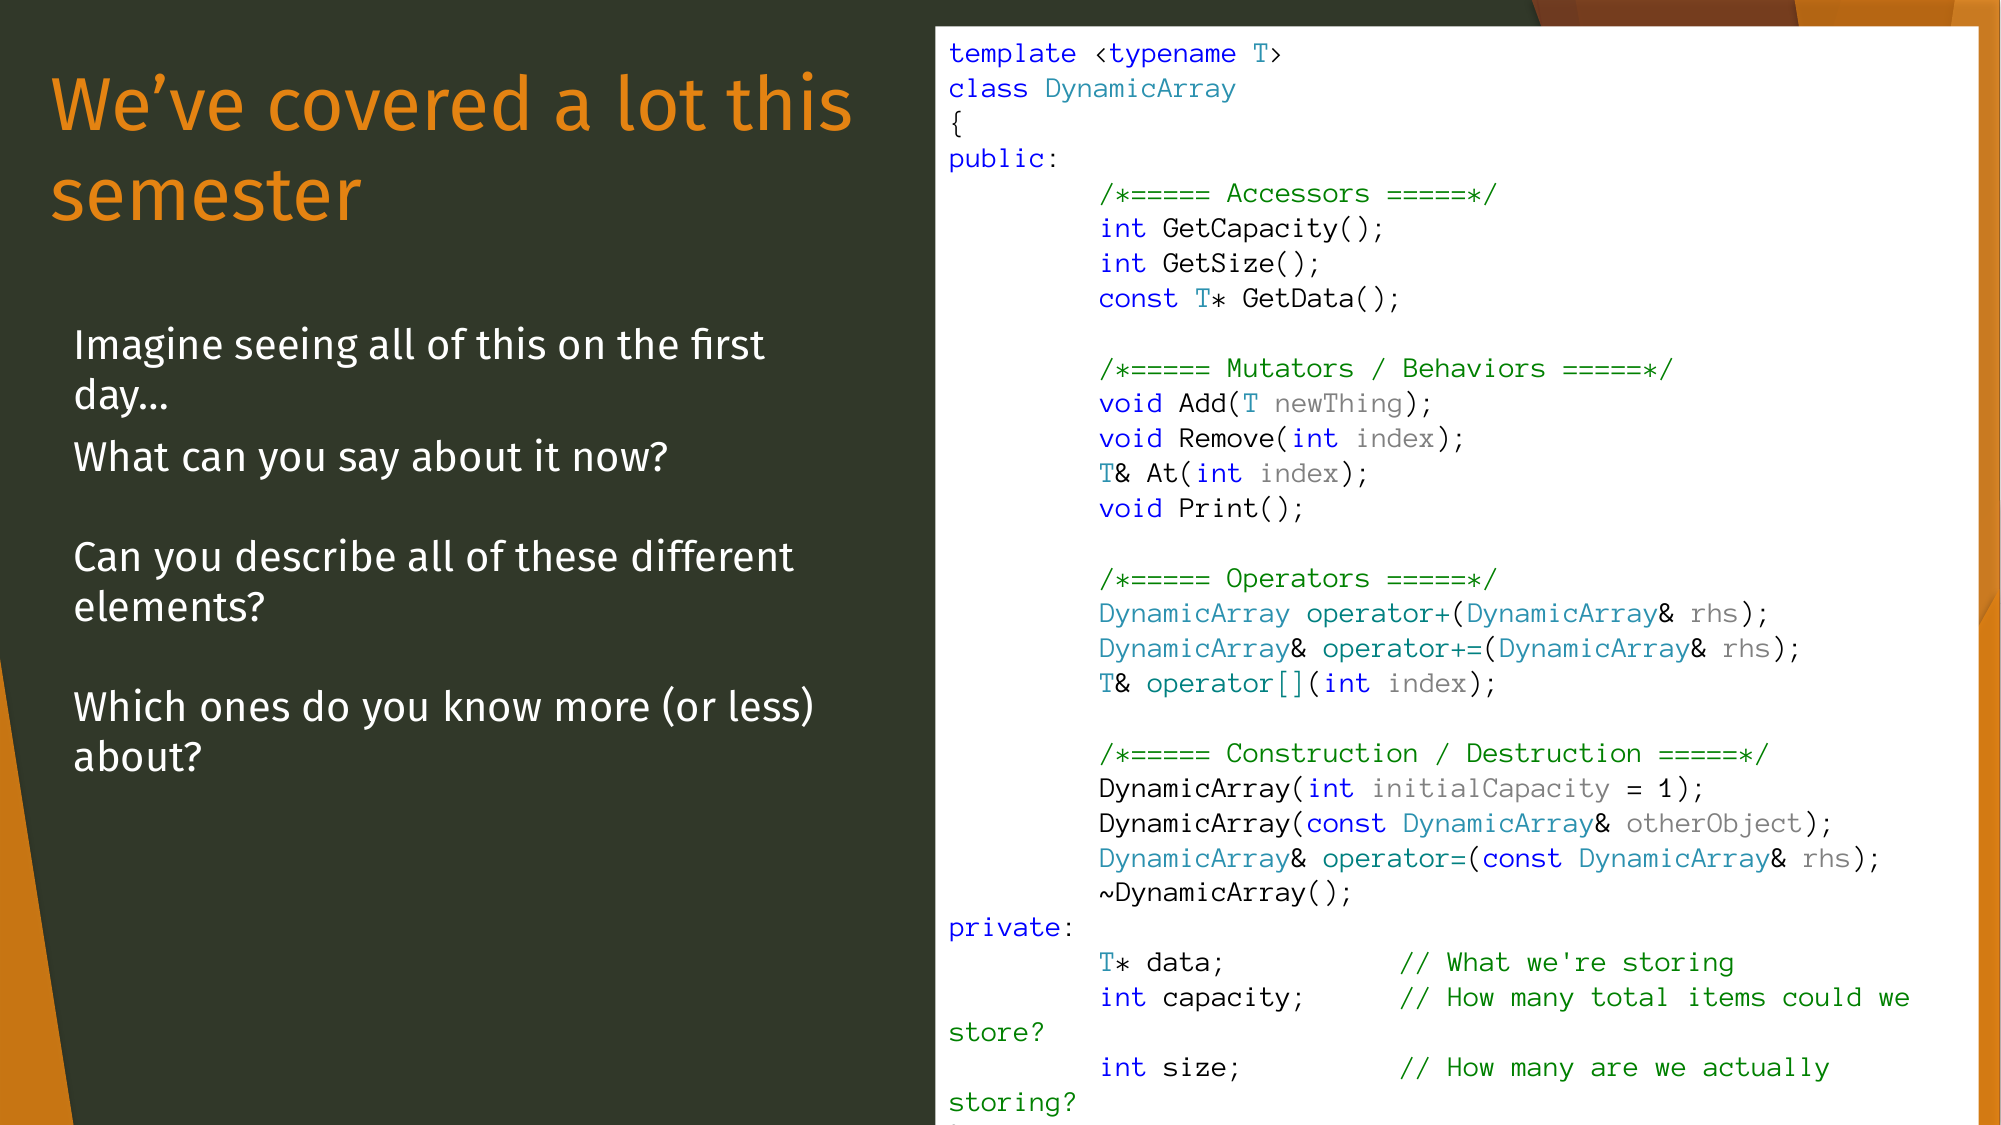

template <typename T>
class DynamicArray
{
public:
	/*===== Accessors =====*/
	int GetCapacity();
	int GetSize();
	const T* GetData();

	/*===== Mutators / Behaviors =====*/
	void Add(T newThing);
	void Remove(int index);
	T& At(int index);
	void Print();

	/*===== Operators =====*/
	DynamicArray operator+(DynamicArray& rhs);
	DynamicArray& operator+=(DynamicArray& rhs);
	T& operator[](int index);

	/*===== Construction / Destruction =====*/
	DynamicArray(int initialCapacity = 1);
	DynamicArray(const DynamicArray& otherObject);
	DynamicArray& operator=(const DynamicArray& rhs);
	~DynamicArray();
private:
	T* data;		// What we're storing
	int capacity;	// How many total items could we store?
	int size;		// How many are we actually storing?
};
# We’ve covered a lot this semester
Imagine seeing all of this on the first day…
What can you say about it now?
Can you describe all of these different elements?

Which ones do you know more (or less) about?